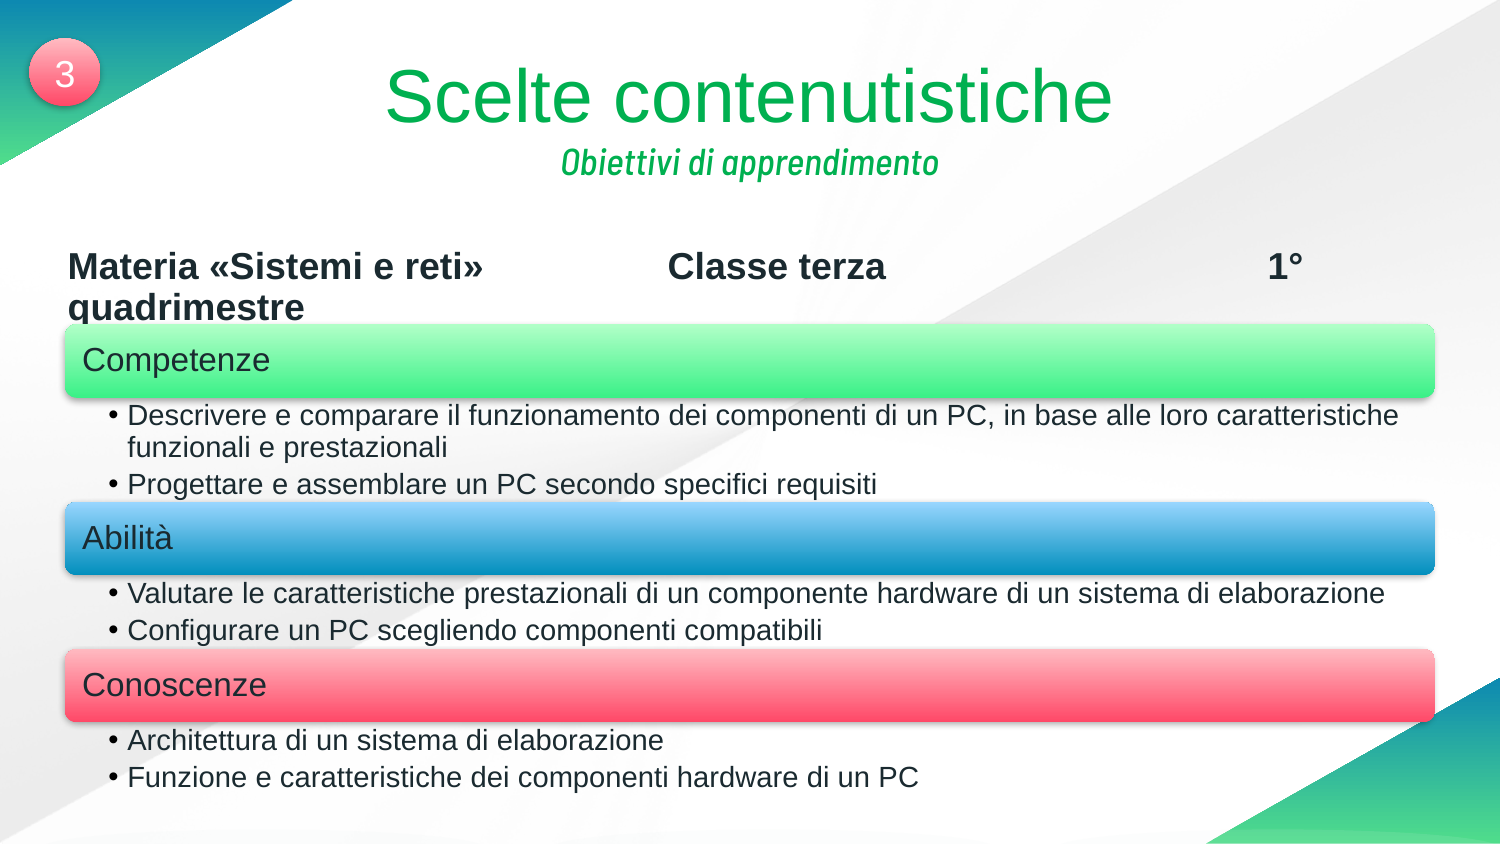

3
Scelte contenutistiche
Obiettivi di apprendimento
Materia «Sistemi e reti» 		Classe terza 			1° quadrimestre
Competenze
Descrivere e comparare il funzionamento dei componenti di un PC, in base alle loro caratteristiche funzionali e prestazionali
Progettare e assemblare un PC secondo specifici requisiti
Abilità
Valutare le caratteristiche prestazionali di un componente hardware di un sistema di elaborazione
Configurare un PC scegliendo componenti compatibili
Conoscenze
Architettura di un sistema di elaborazione
Funzione e caratteristiche dei componenti hardware di un PC